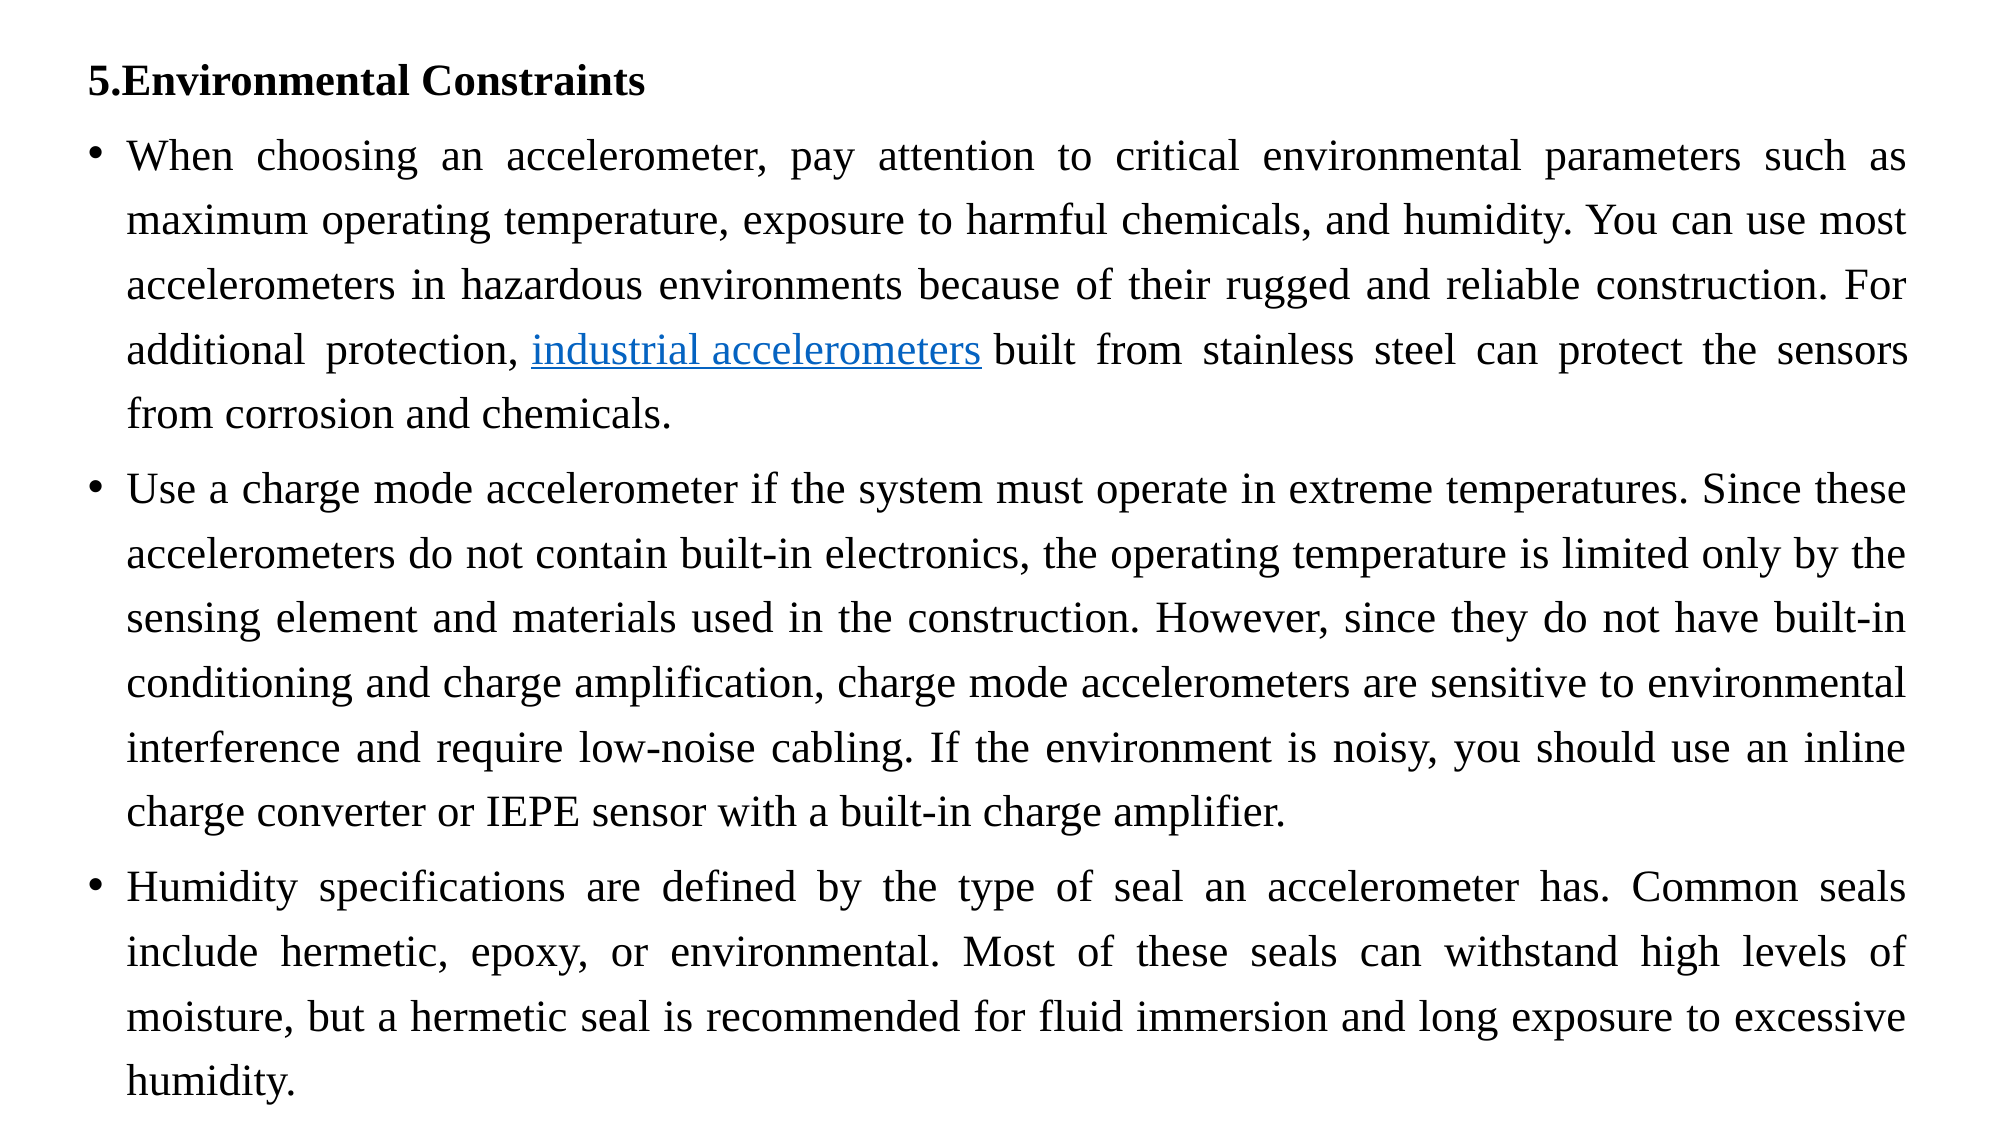

5.Environmental Constraints
When choosing an accelerometer, pay attention to critical environmental parameters such as maximum operating temperature, exposure to harmful chemicals, and humidity. You can use most accelerometers in hazardous environments because of their rugged and reliable construction. For additional protection, industrial accelerometers built from stainless steel can protect the sensors from corrosion and chemicals.
Use a charge mode accelerometer if the system must operate in extreme temperatures. Since these accelerometers do not contain built-in electronics, the operating temperature is limited only by the sensing element and materials used in the construction. However, since they do not have built-in conditioning and charge amplification, charge mode accelerometers are sensitive to environmental interference and require low-noise cabling. If the environment is noisy, you should use an inline charge converter or IEPE sensor with a built-in charge amplifier.
Humidity specifications are defined by the type of seal an accelerometer has. Common seals include hermetic, epoxy, or environmental. Most of these seals can withstand high levels of moisture, but a hermetic seal is recommended for fluid immersion and long exposure to excessive humidity.